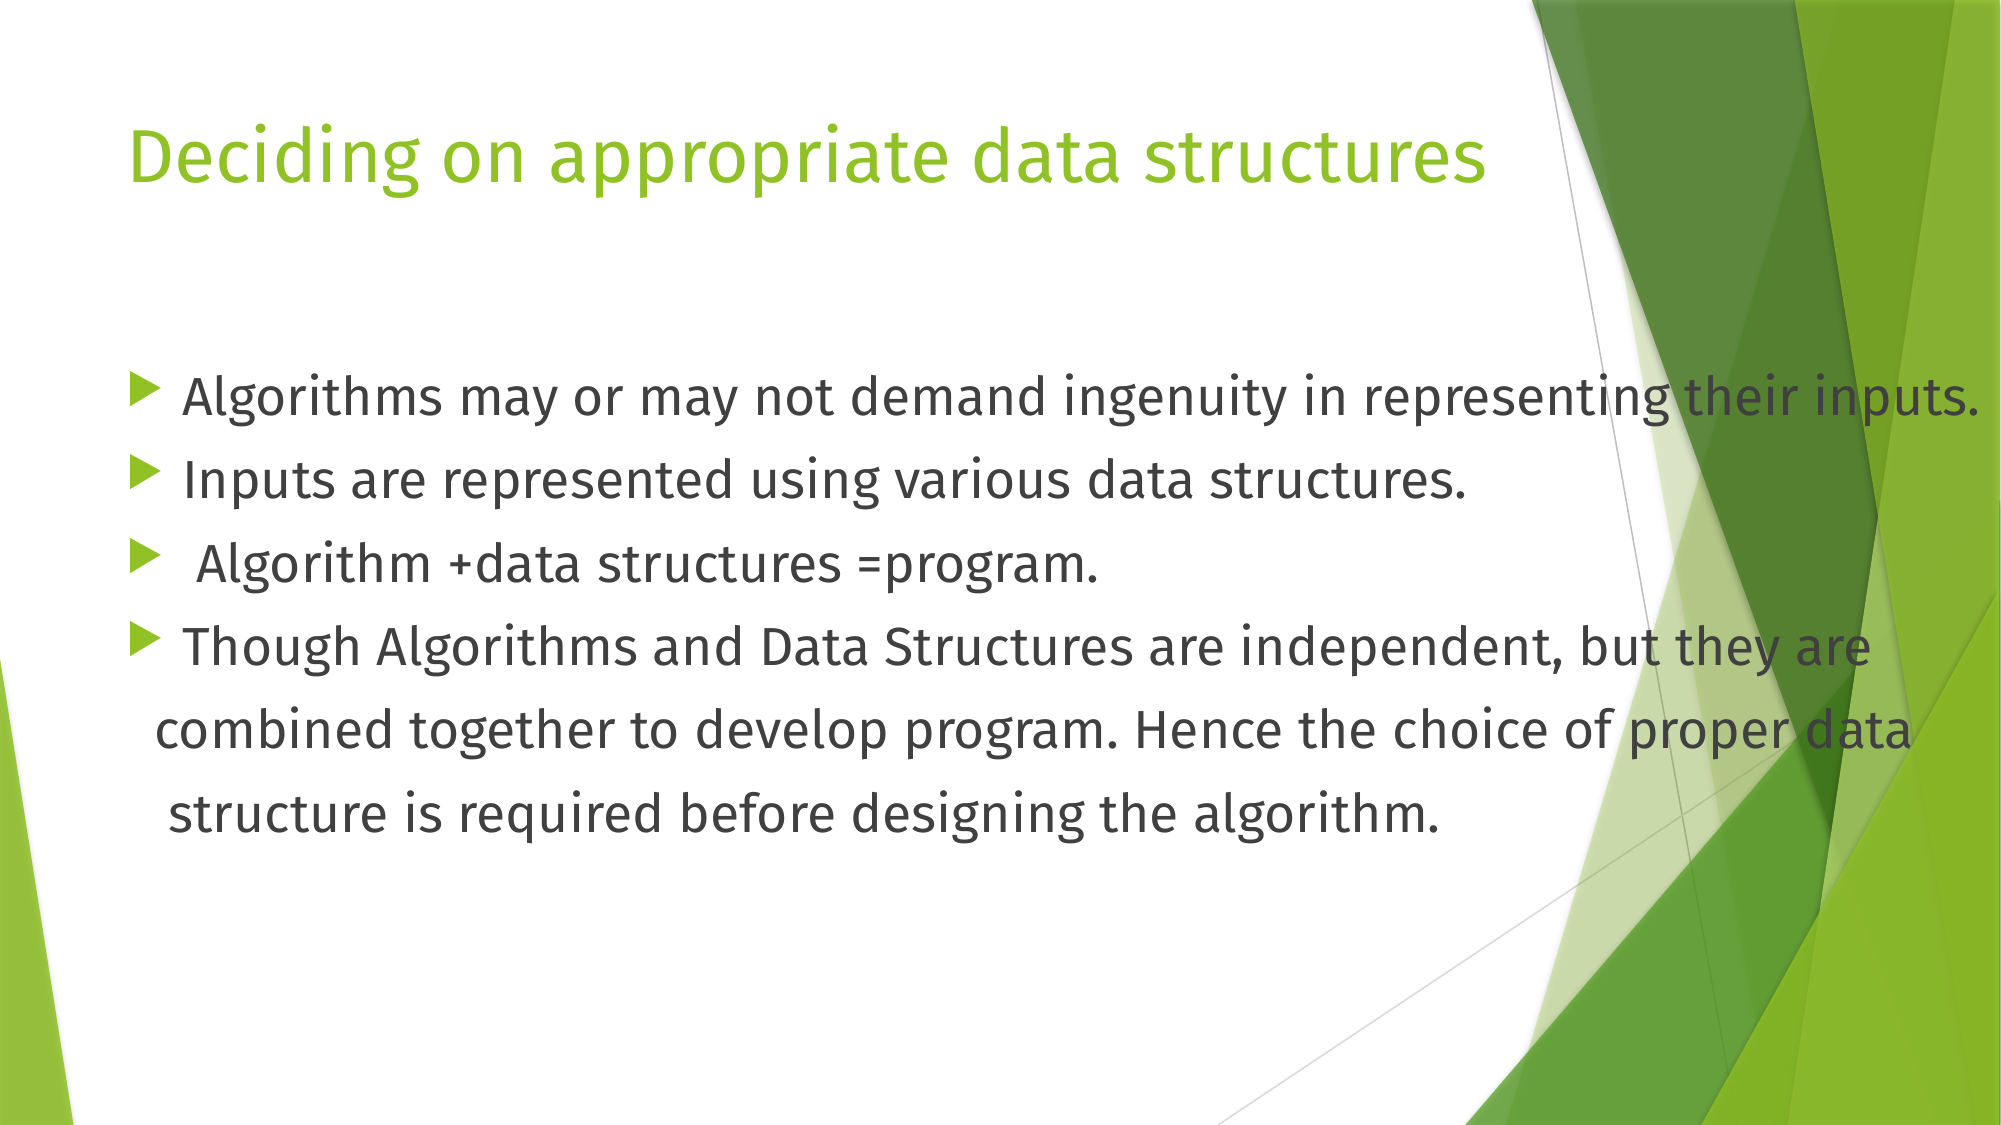

# Deciding on appropriate data structures
Algorithms may or may not demand ingenuity in representing their inputs.
Inputs are represented using various data structures.
 Algorithm +data structures =program.
Though Algorithms and Data Structures are independent, but they are
  combined together to develop program. Hence the choice of proper data
   structure is required before designing the algorithm.